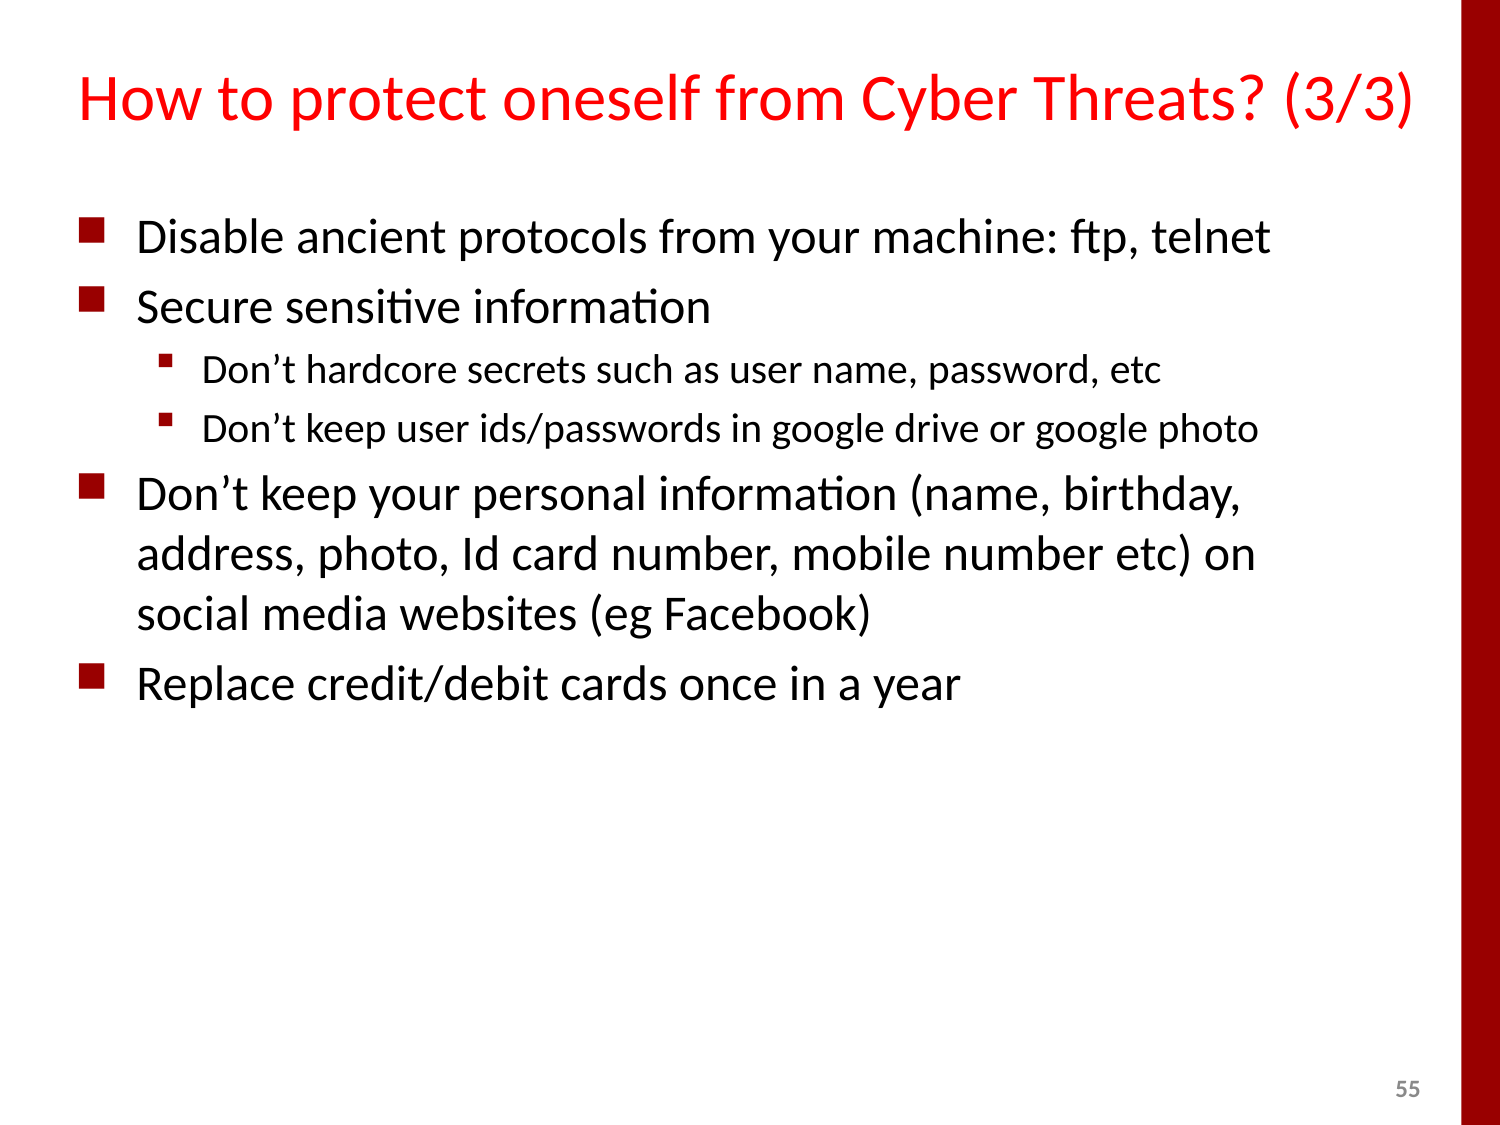

# How to protect oneself from Cyber Threats? (3/3)
Disable ancient protocols from your machine: ftp, telnet
Secure sensitive information
Don’t hardcore secrets such as user name, password, etc
Don’t keep user ids/passwords in google drive or google photo
Don’t keep your personal information (name, birthday, address, photo, Id card number, mobile number etc) on social media websites (eg Facebook)
Replace credit/debit cards once in a year